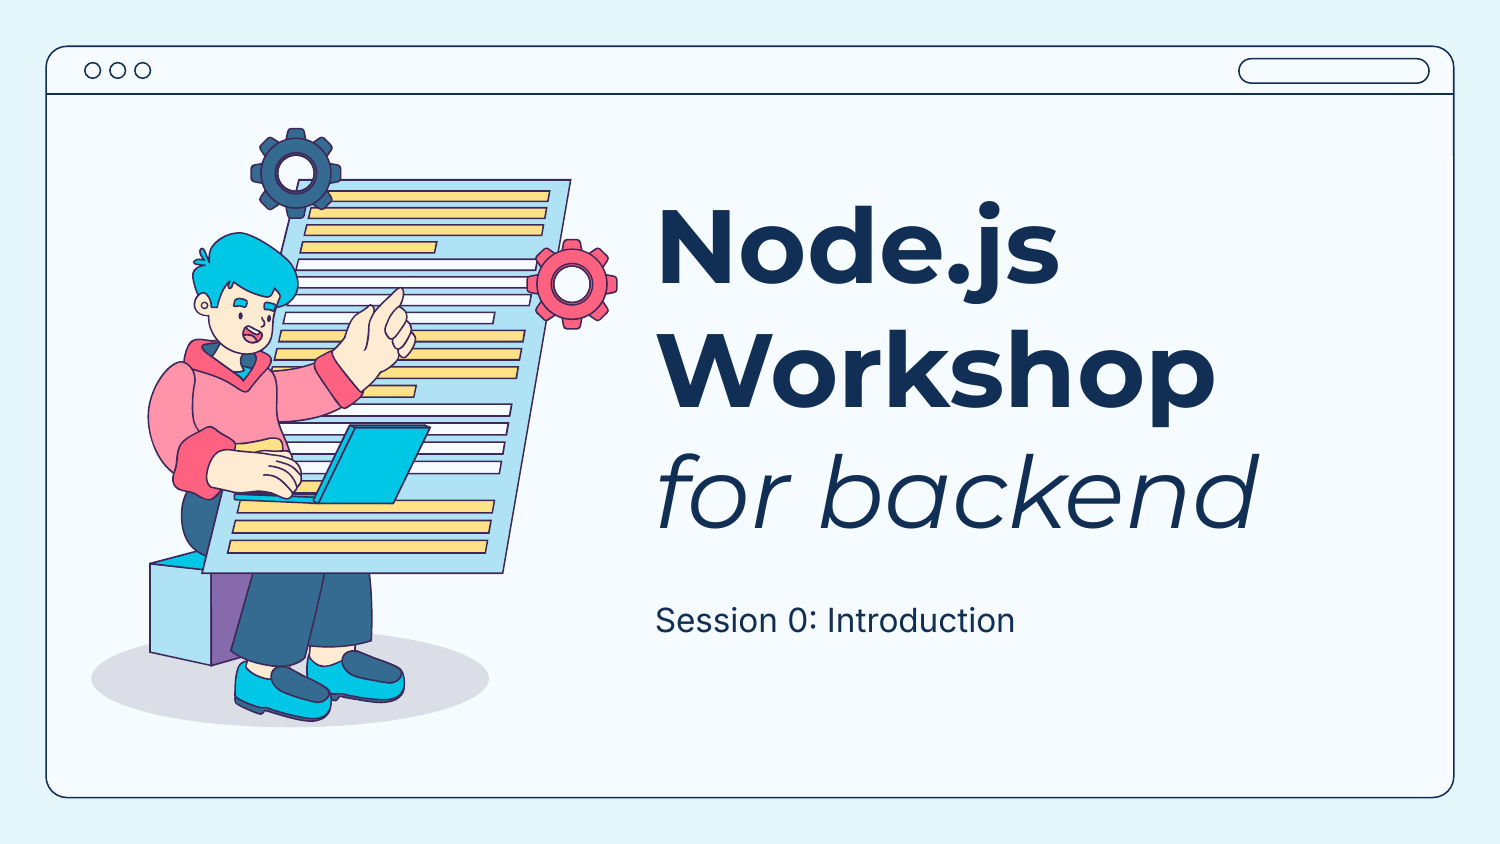

# Node.js Workshop for backend
Session 0: Introduction